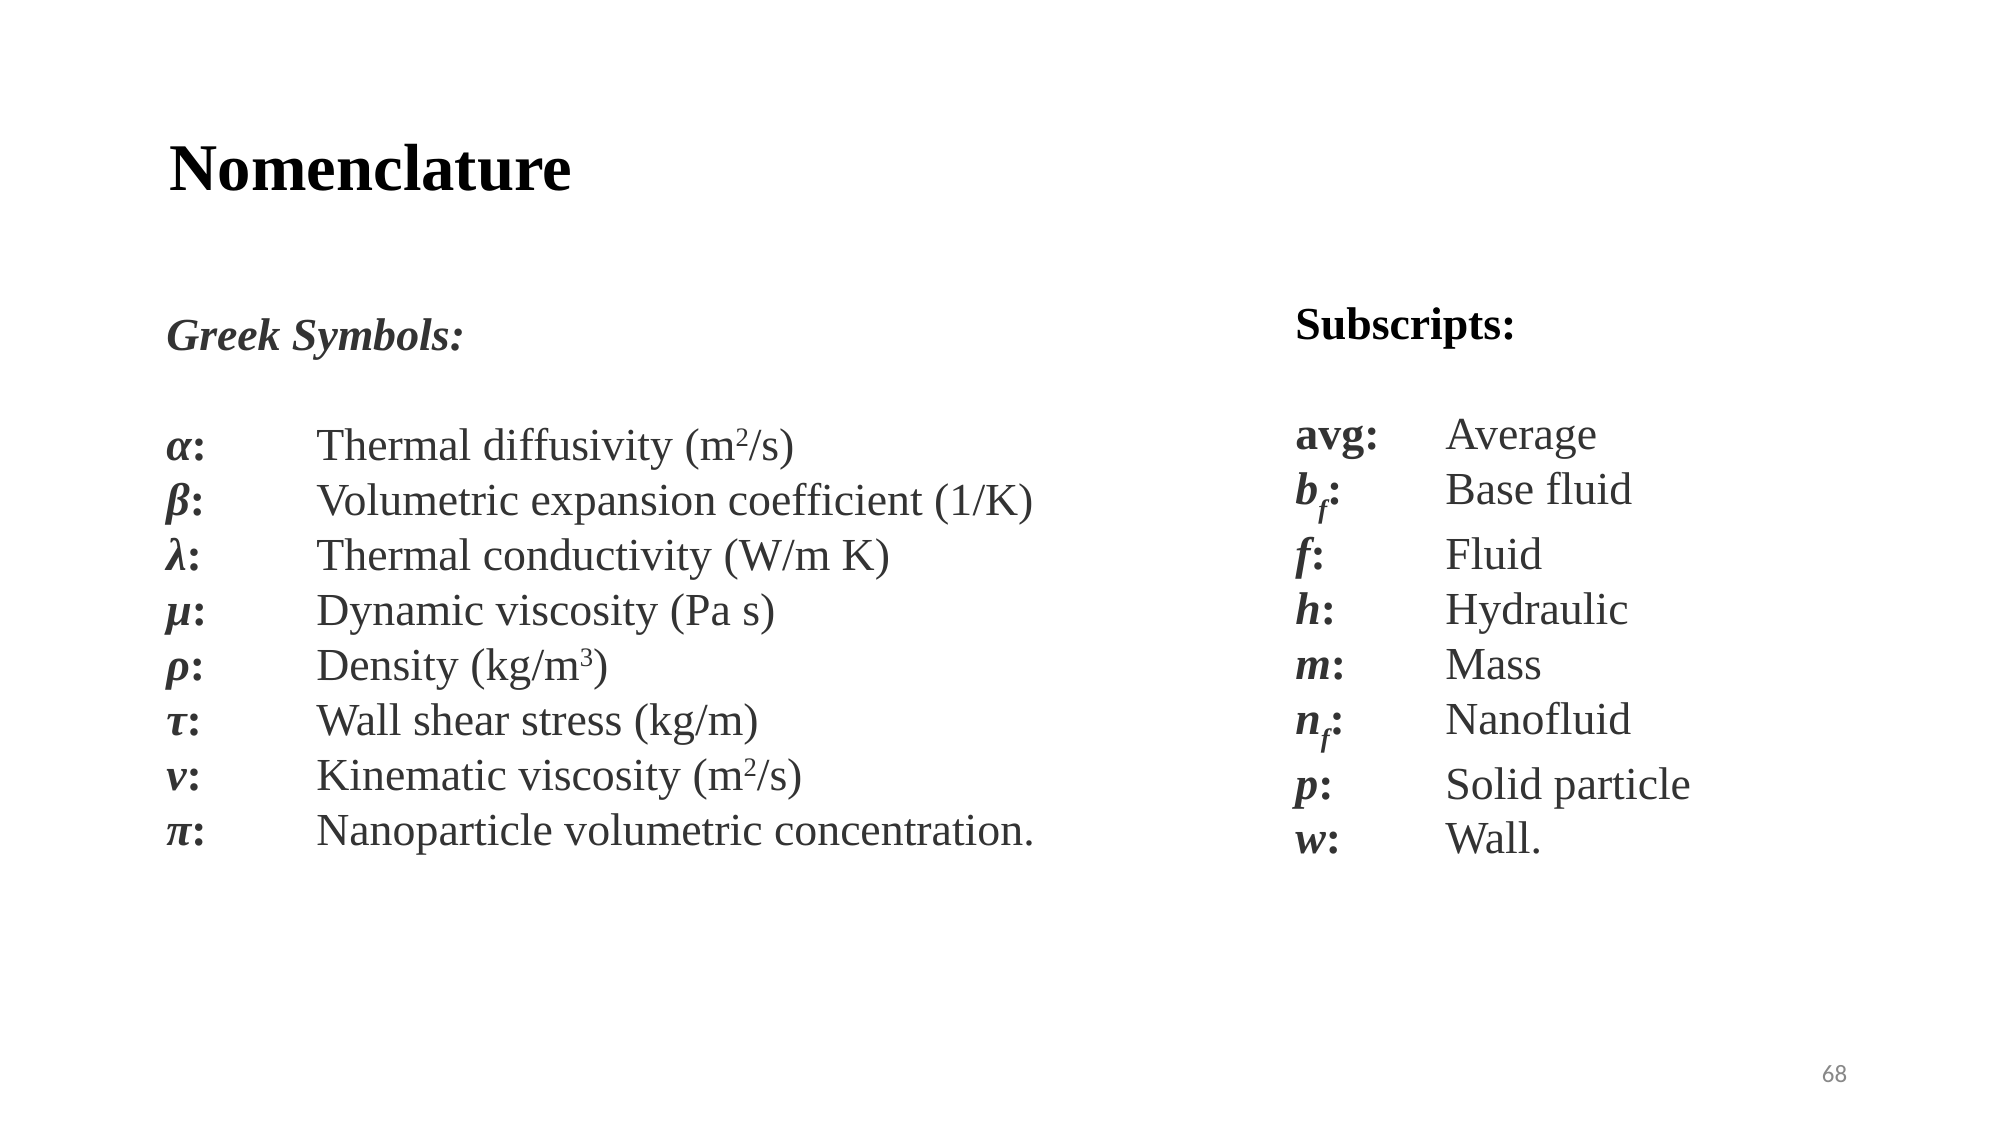

# Nomenclature
Greek Symbols:

α:	Thermal diffusivity (m2/s)
β:	Volumetric expansion coefficient (1/K)
λ:	Thermal conductivity (W/m K)
μ:	Dynamic viscosity (Pa s)
ρ:	Density (kg/m3)
τ:	Wall shear stress (kg/m)
ν:	Kinematic viscosity (m2/s)
π:	Nanoparticle volumetric concentration.

Subscripts:

avg:	Average
bf:	Base fluid
f:	Fluid
h:	Hydraulic
m:	Mass
nf:	Nanofluid
p:	Solid particle
w:	Wall.

68